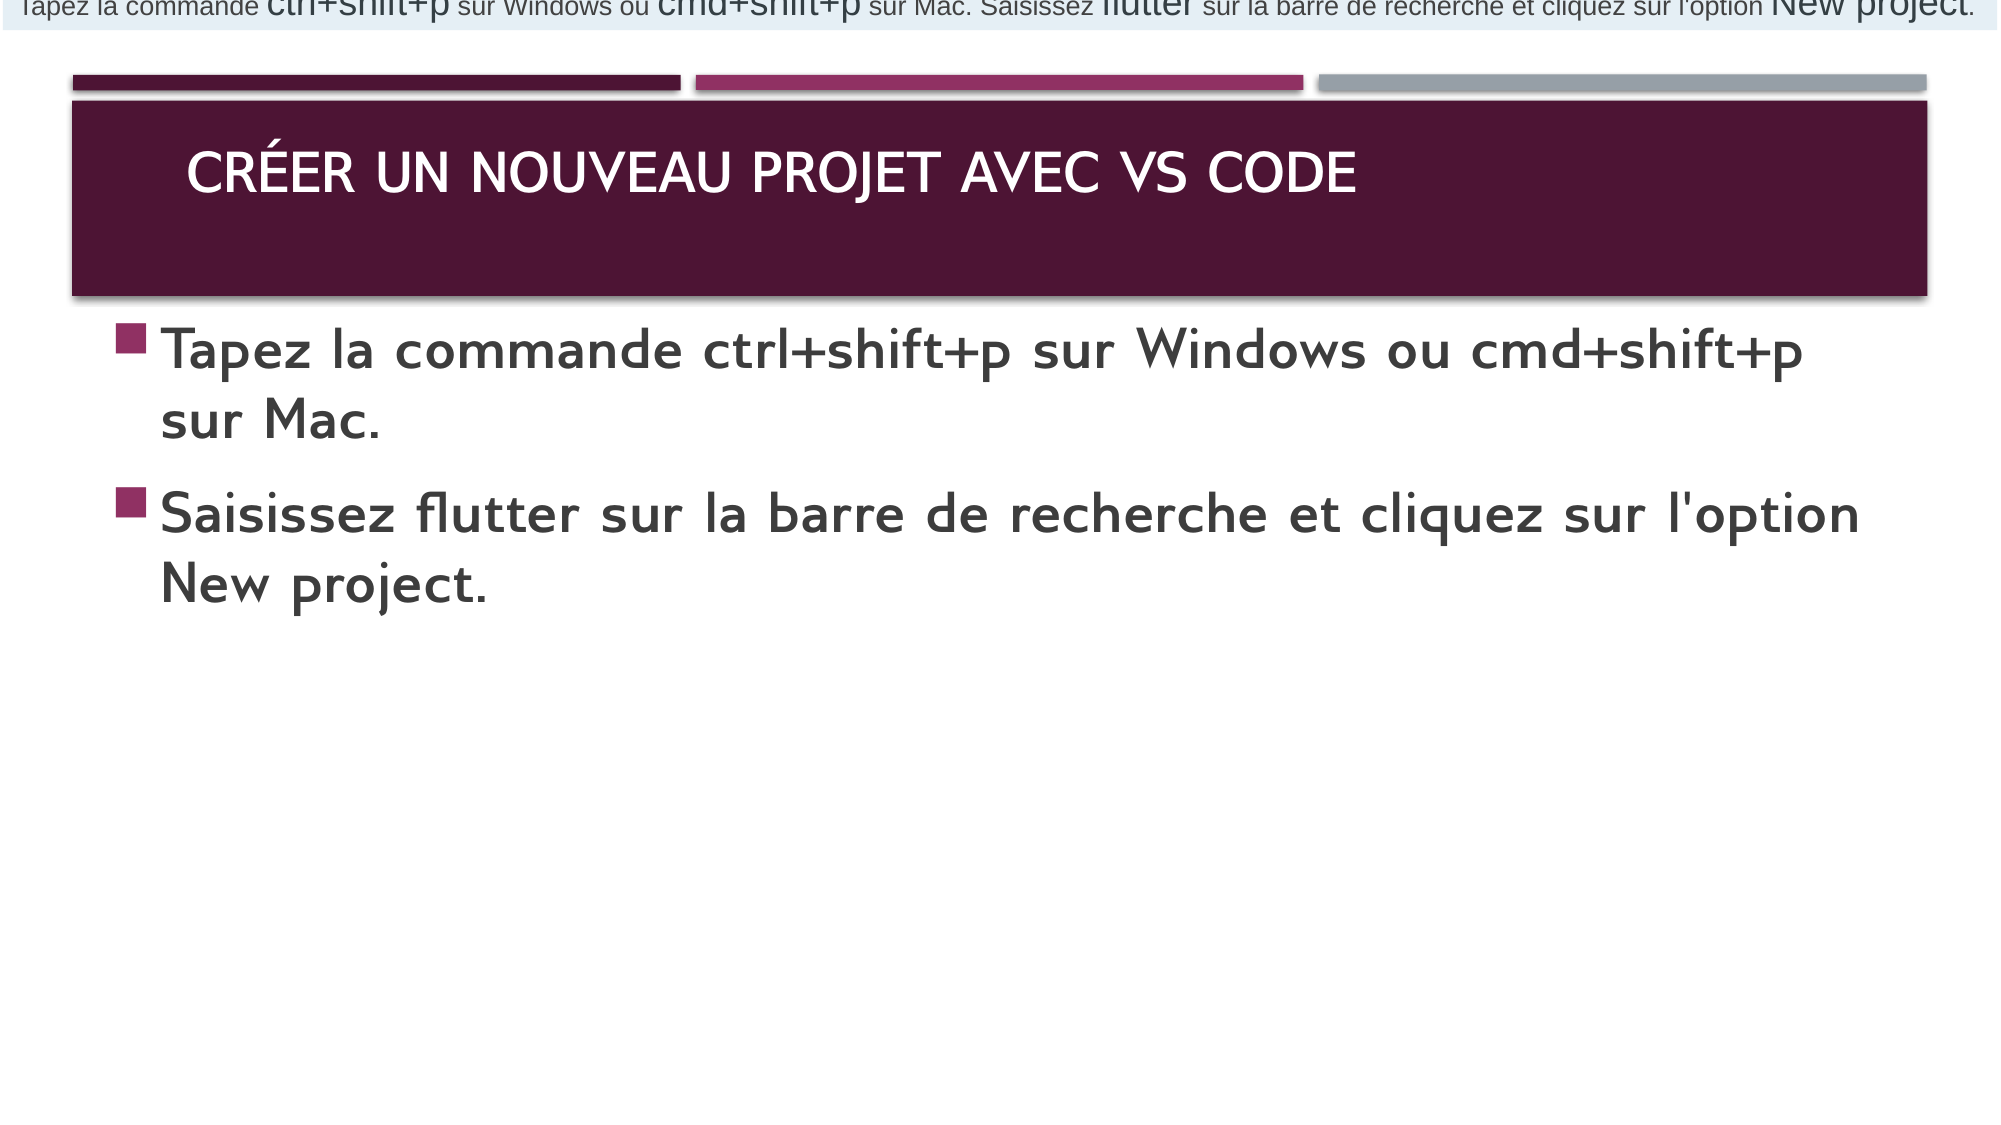

Tapez la commande ctrl+shift+p sur Windows ou cmd+shift+p sur Mac. Saisissez flutter sur la barre de recherche et cliquez sur l'option New project.

# Créer un nouveau projet avec VS Code
Tapez la commande ctrl+shift+p sur Windows ou cmd+shift+p sur Mac.
Saisissez flutter sur la barre de recherche et cliquez sur l'option New project.

Tapez la commande ctrl+ift+p sur Windows ou cmd+shift+p surMac. Saisissez flutter sur la barre de recherche et cliquez sur l'option New project.